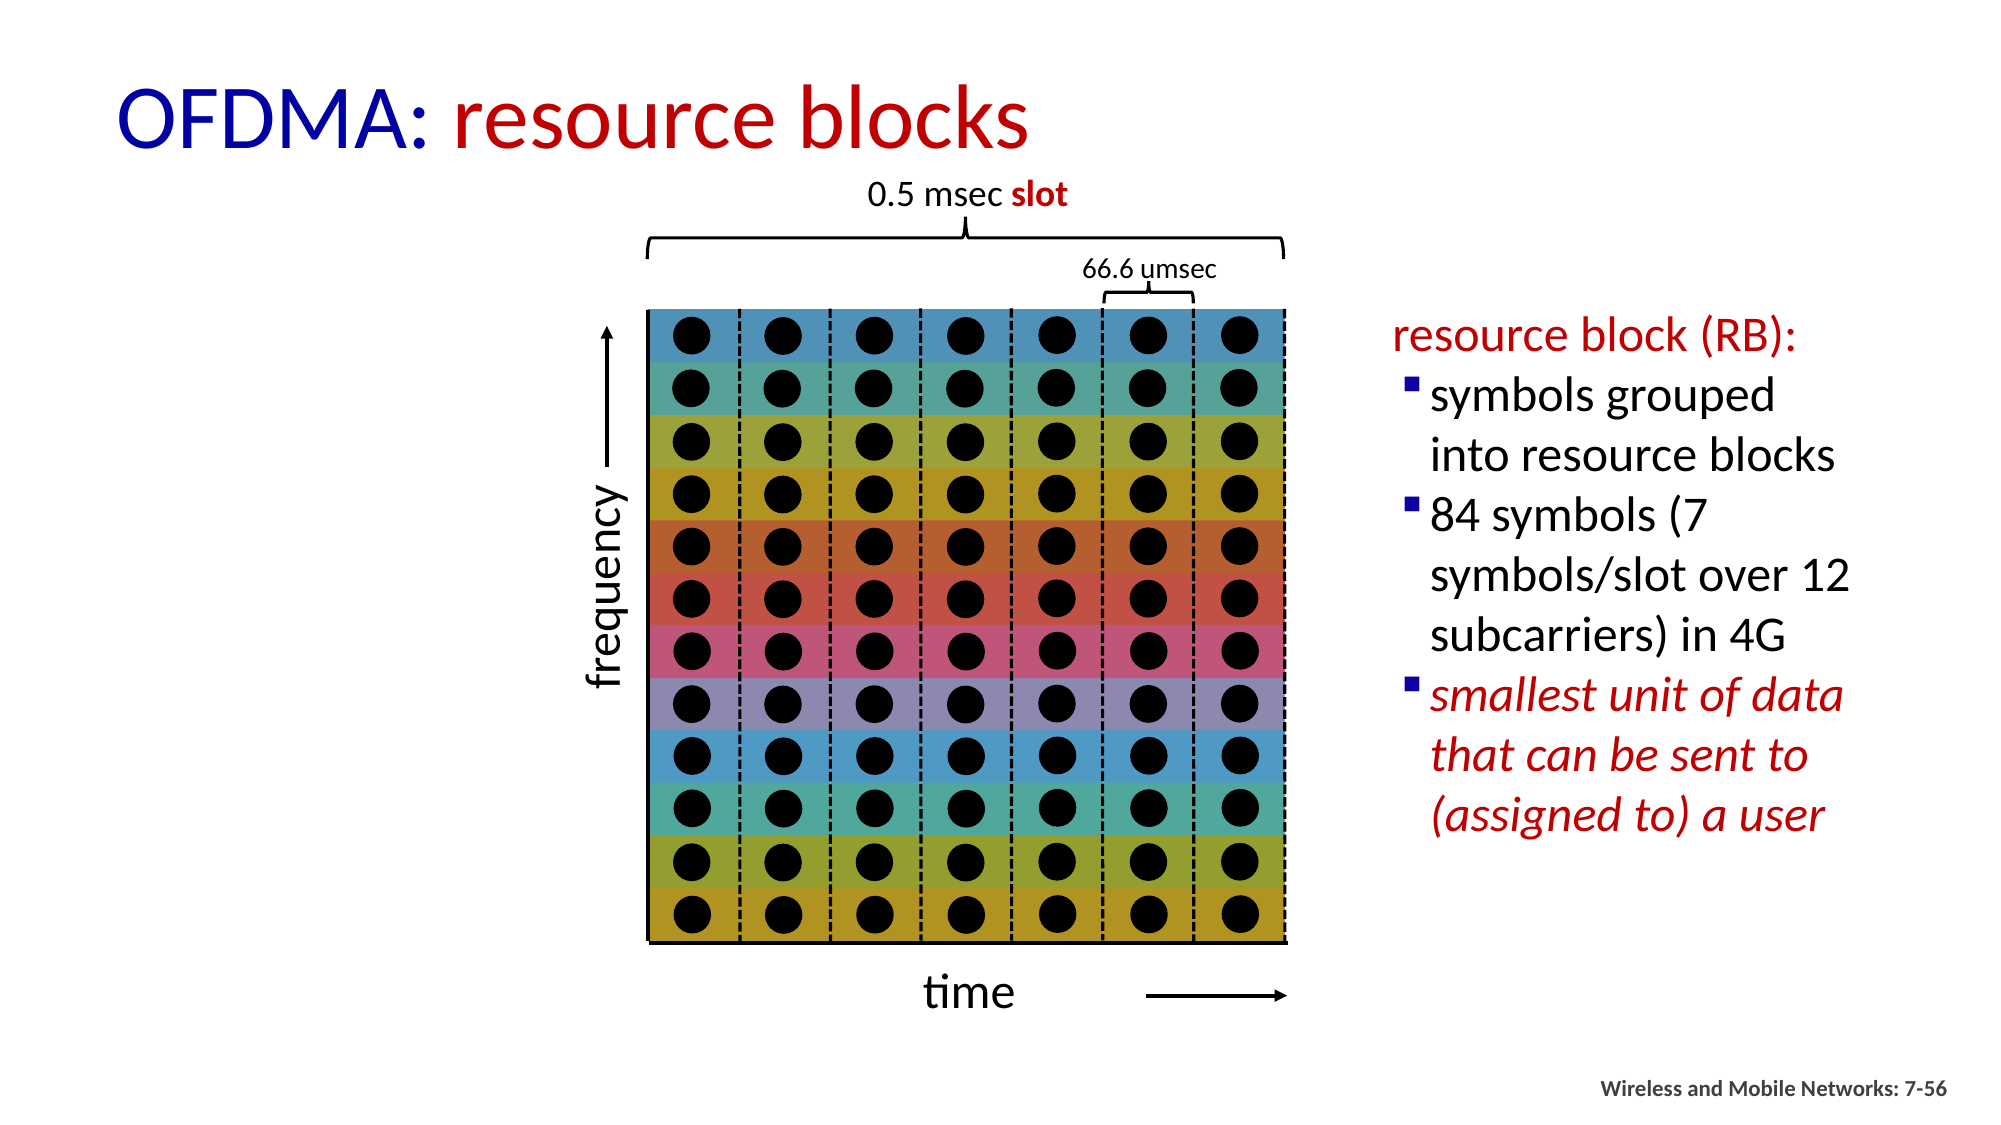

# OFDMA: resource blocks

0.5 msec slot
66.6 umsec

resource block (RB):
symbols grouped into resource blocks
84 symbols (7 symbols/slot over 12 subcarriers) in 4G
smallest unit of data that can be sent to (assigned to) a user

frequency

time
Wireless and Mobile Networks: 7-56